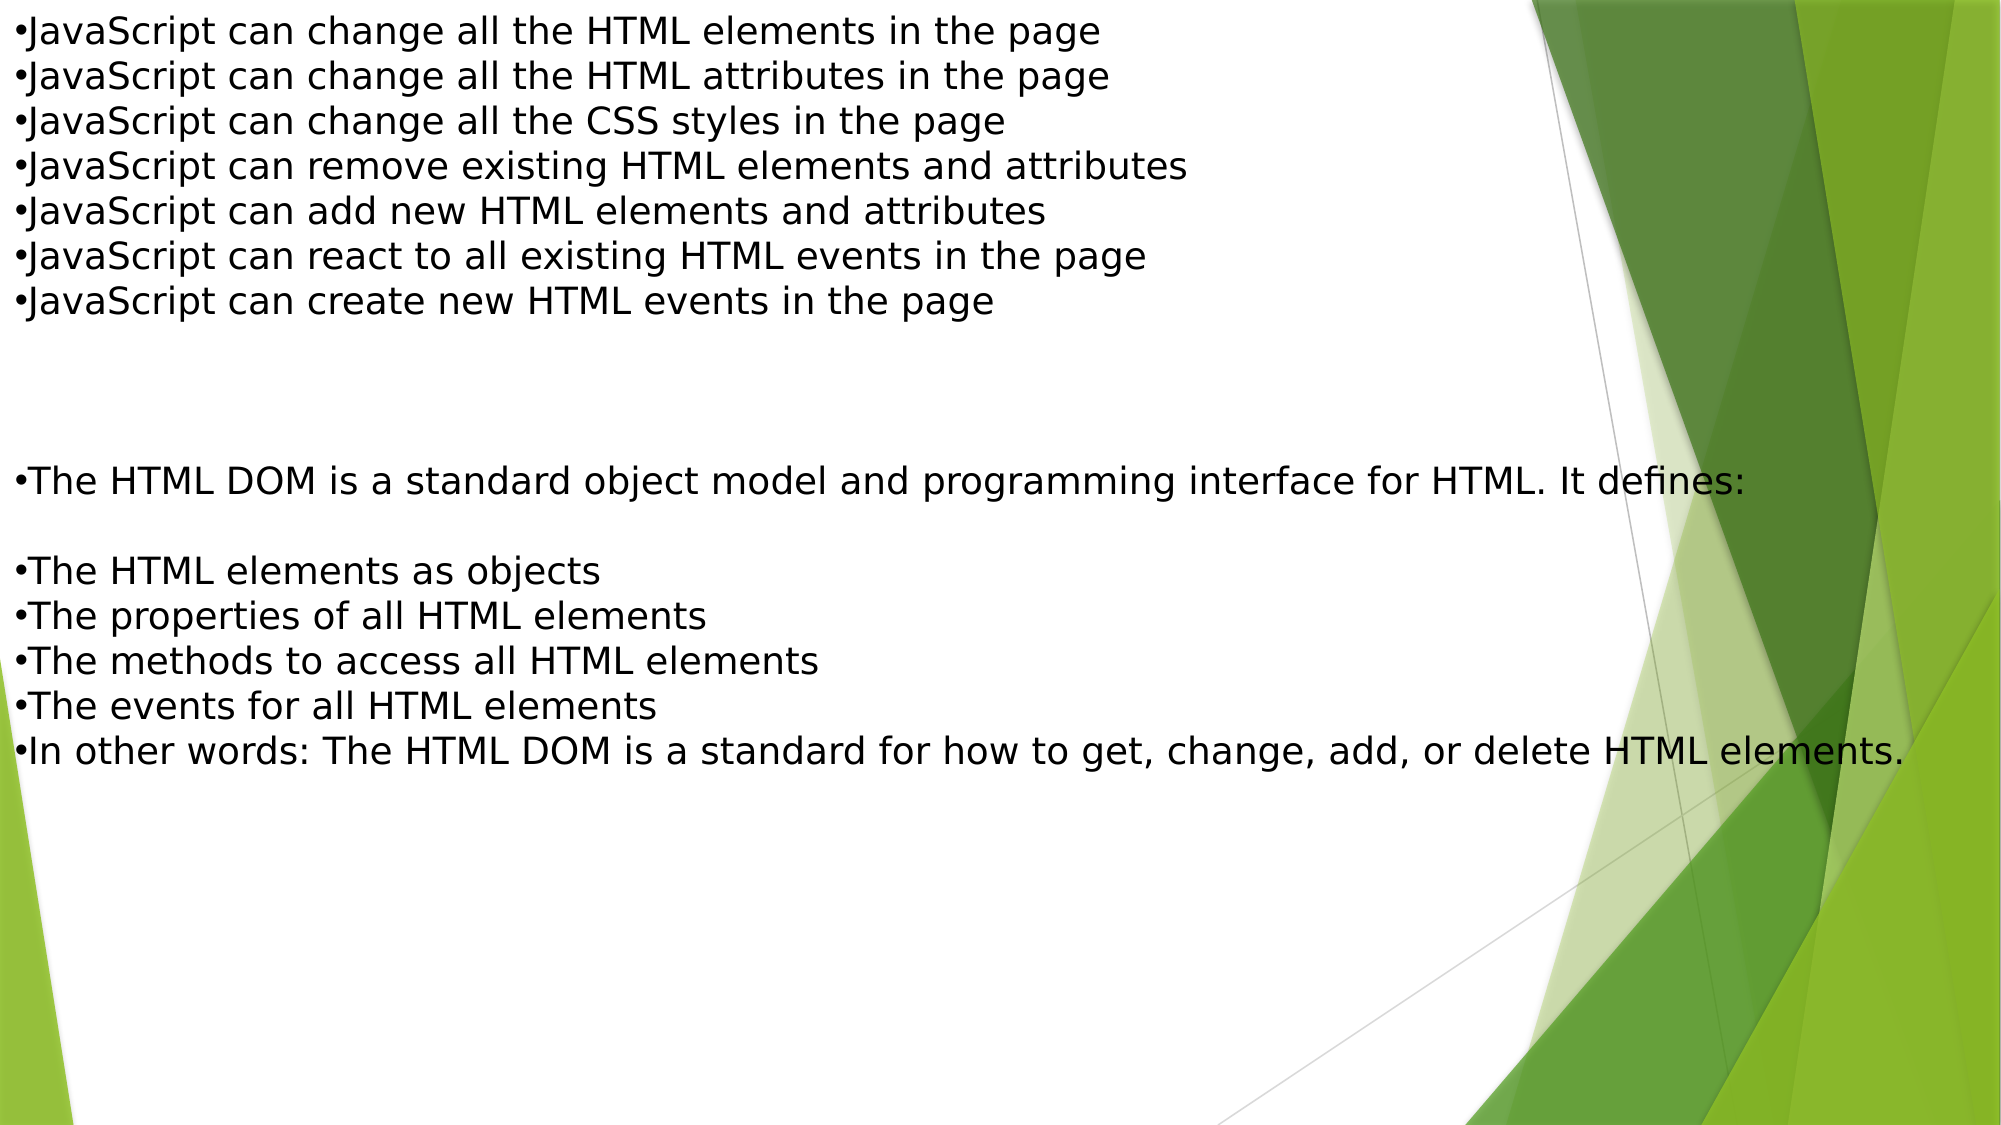

JavaScript can change all the HTML elements in the page
JavaScript can change all the HTML attributes in the page
JavaScript can change all the CSS styles in the page
JavaScript can remove existing HTML elements and attributes
JavaScript can add new HTML elements and attributes
JavaScript can react to all existing HTML events in the page
JavaScript can create new HTML events in the page

The HTML DOM is a standard object model and programming interface for HTML. It defines:

The HTML elements as objects
The properties of all HTML elements
The methods to access all HTML elements
The events for all HTML elements
In other words: The HTML DOM is a standard for how to get, change, add, or delete HTML elements.